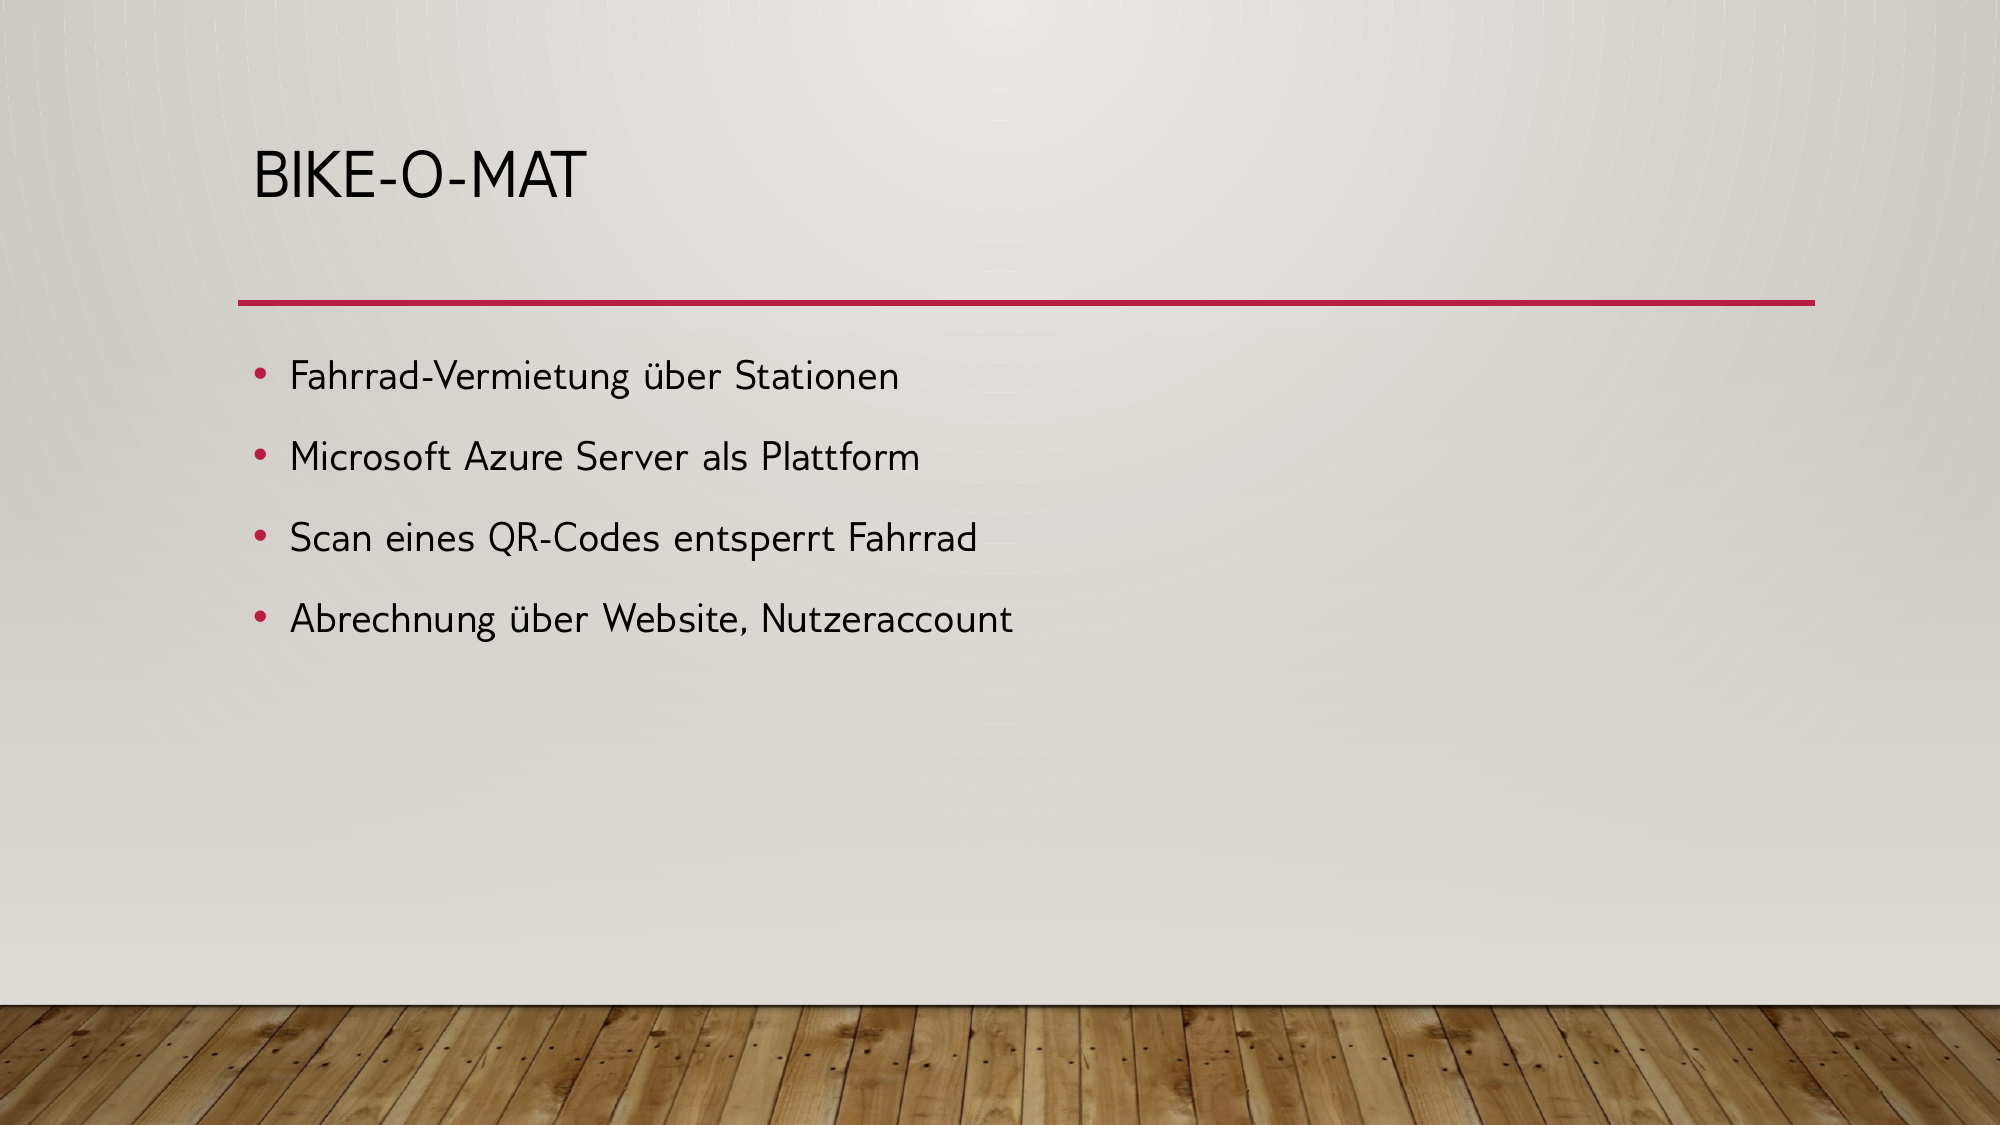

# Bike-o-mat
Fahrrad-Vermietung über Stationen
Microsoft Azure Server als Plattform
Scan eines QR-Codes entsperrt Fahrrad
Abrechnung über Website, Nutzeraccount